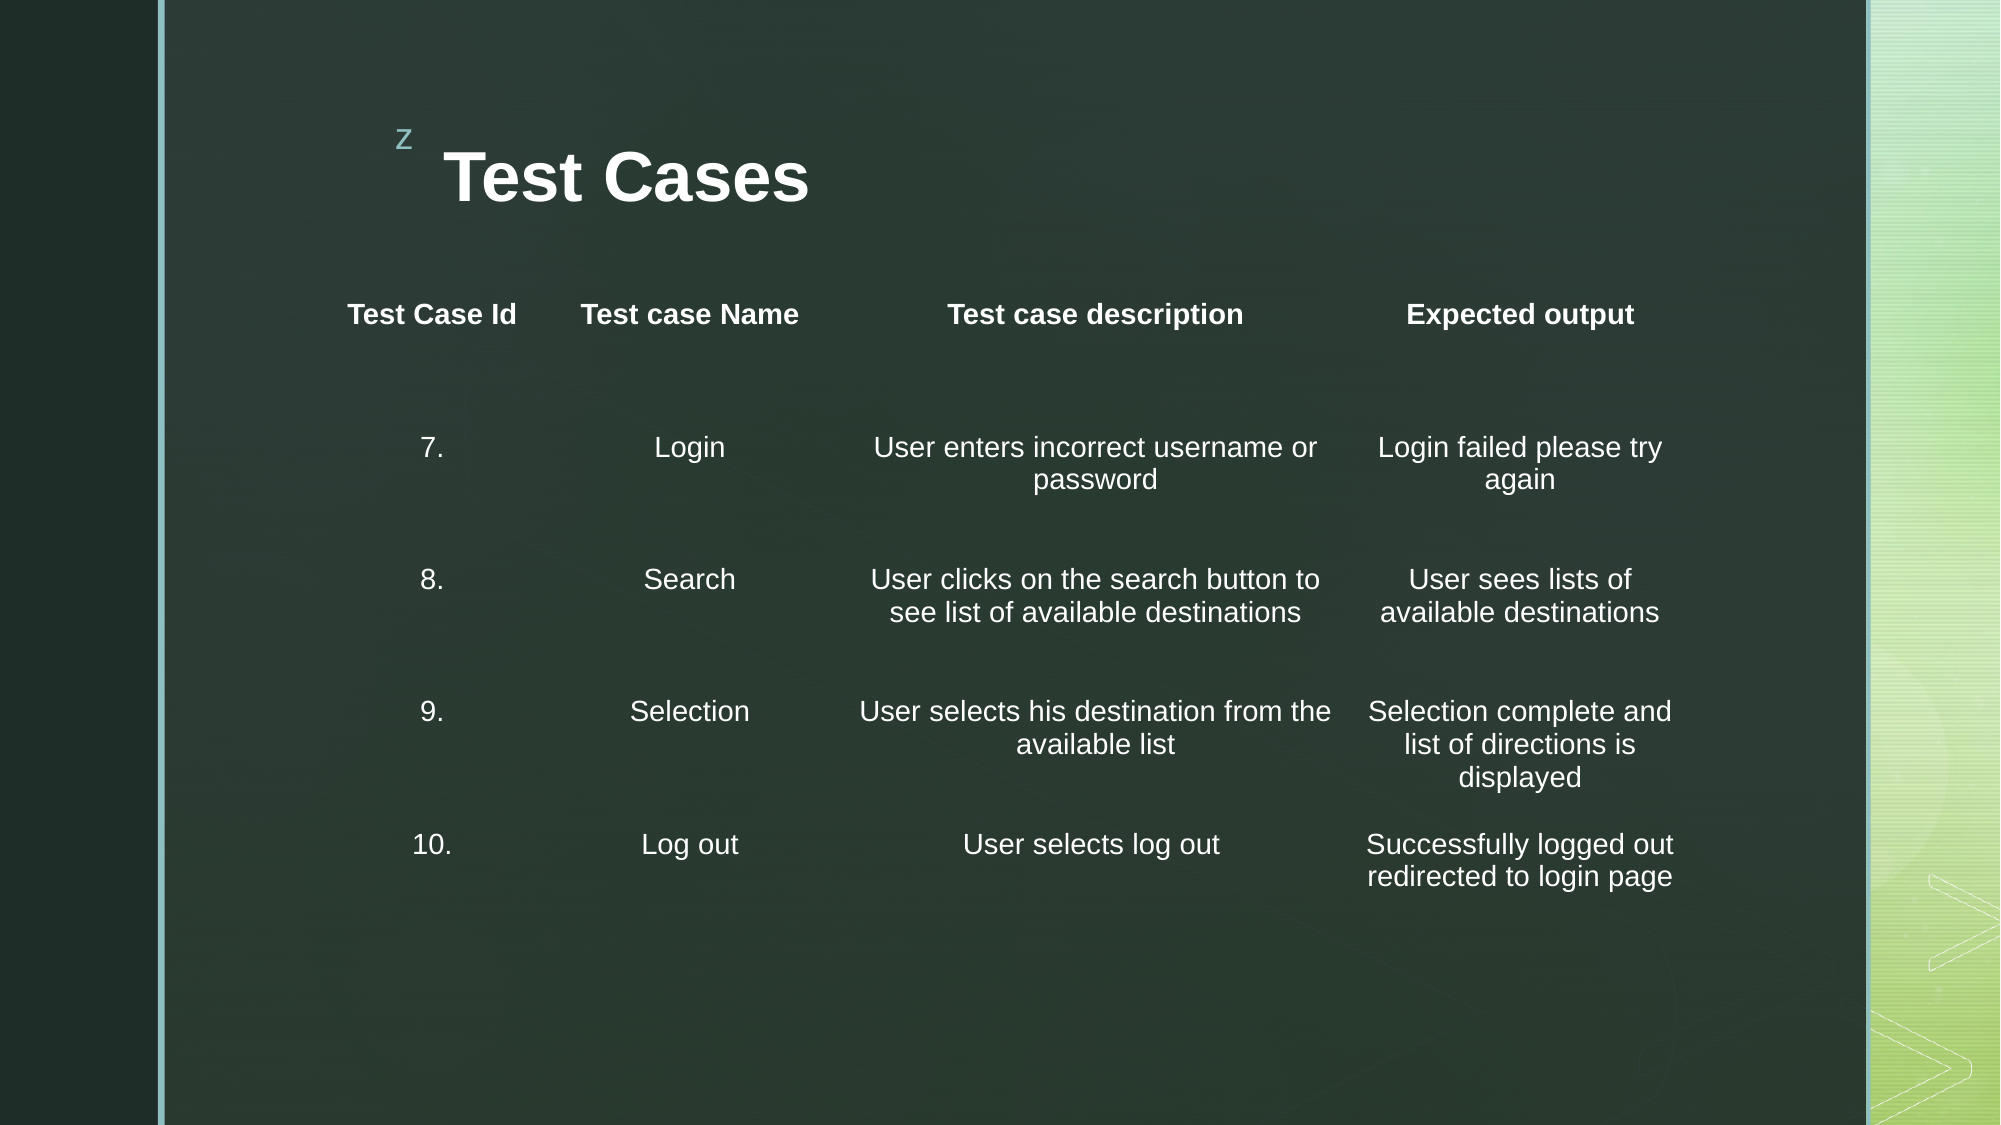

# Test Cases
| Test Case Id | Test case Name | Test case description | Expected output |
| --- | --- | --- | --- |
| 7. | Login | User enters incorrect username or password | Login failed please try again |
| 8. | Search | User clicks on the search button to see list of available destinations | User sees lists of available destinations |
| 9. | Selection | User selects his destination from the available list | Selection complete and list of directions is displayed |
| 10. | Log out | User selects log out | Successfully logged out redirected to login page |
|  |  |  |  |